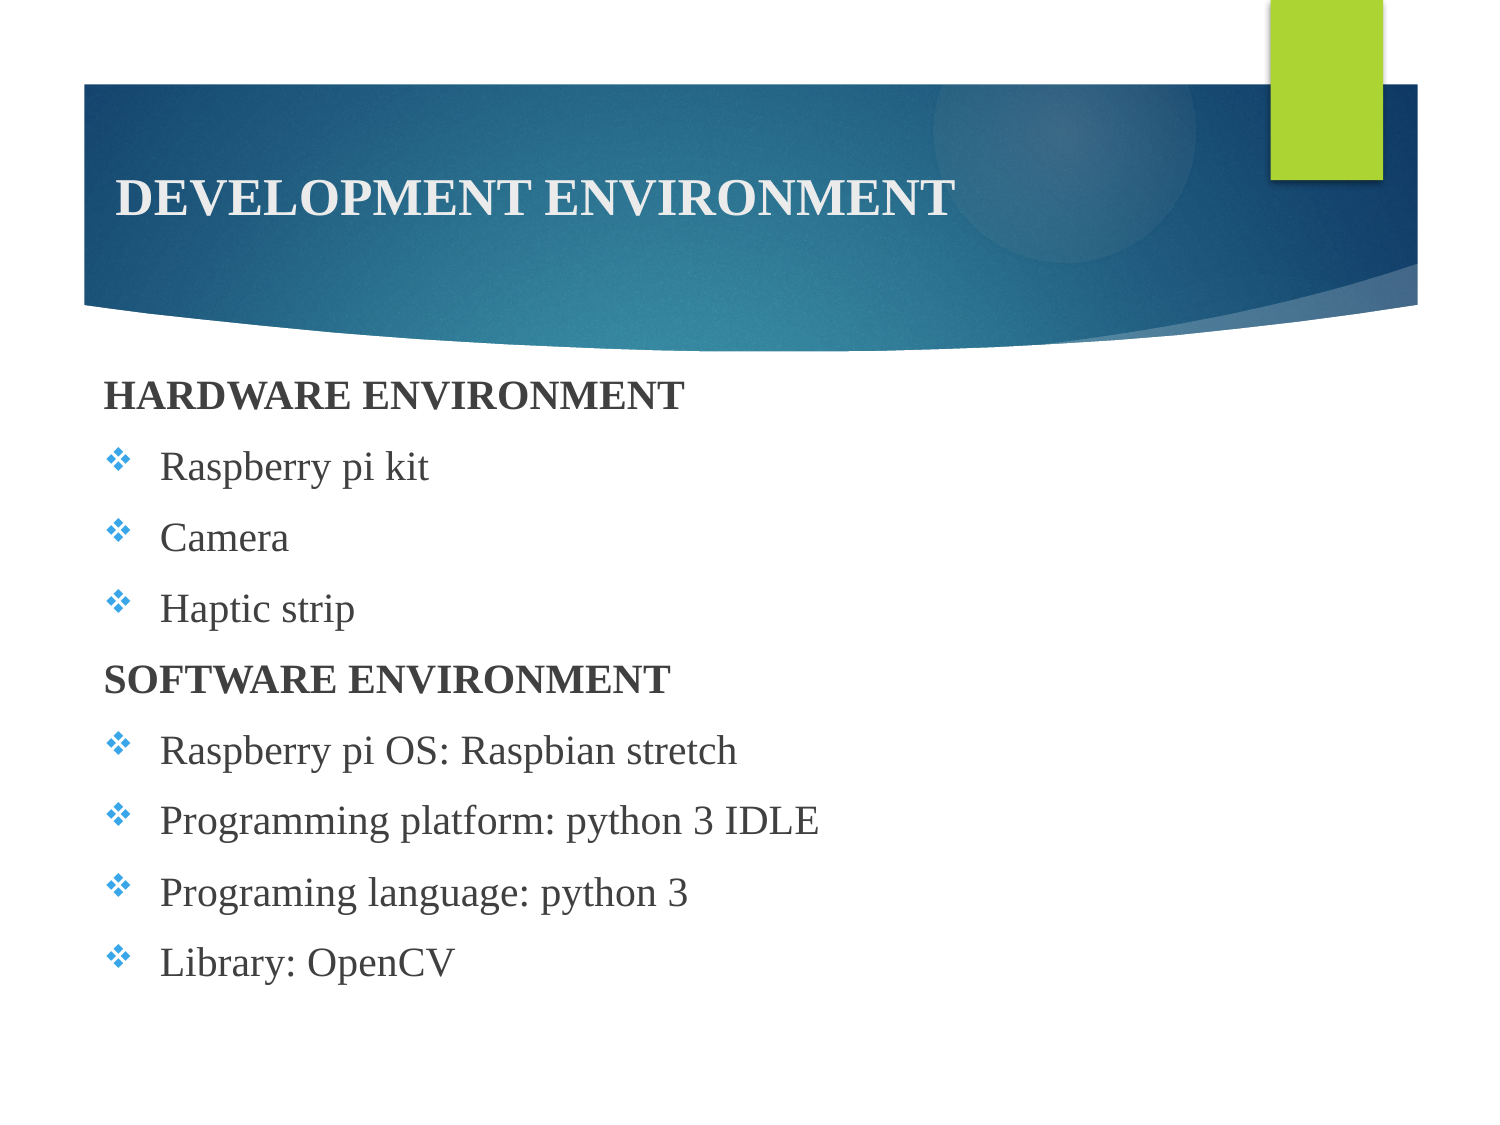

# DEVELOPMENT ENVIRONMENT
HARDWARE ENVIRONMENT
Raspberry pi kit
Camera
Haptic strip
SOFTWARE ENVIRONMENT
Raspberry pi OS: Raspbian stretch
Programming platform: python 3 IDLE
Programing language: python 3
Library: OpenCV